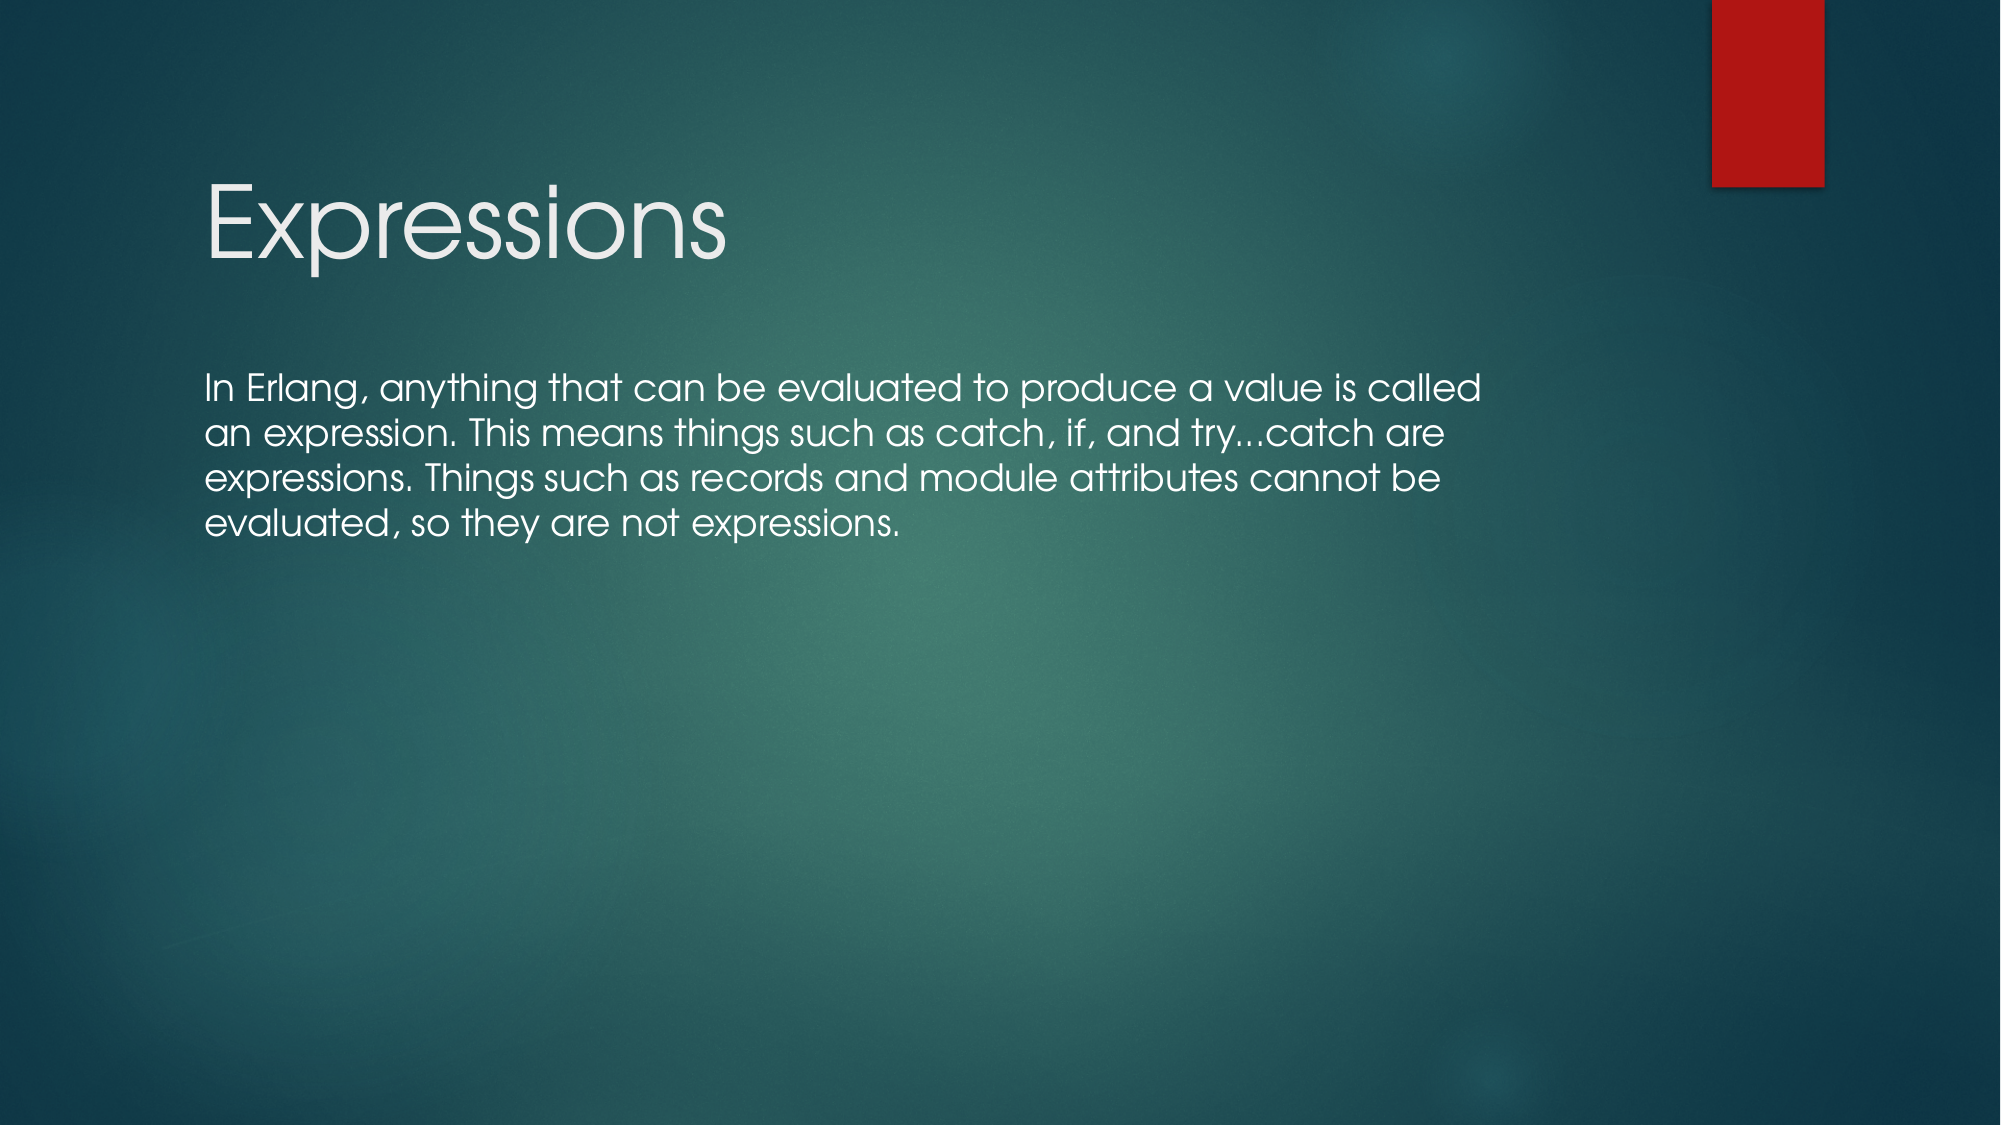

# Expressions
In Erlang, anything that can be evaluated to produce a value is called
an expression. This means things such as catch, if, and try...catch are
expressions. Things such as records and module attributes cannot be
evaluated, so they are not expressions.